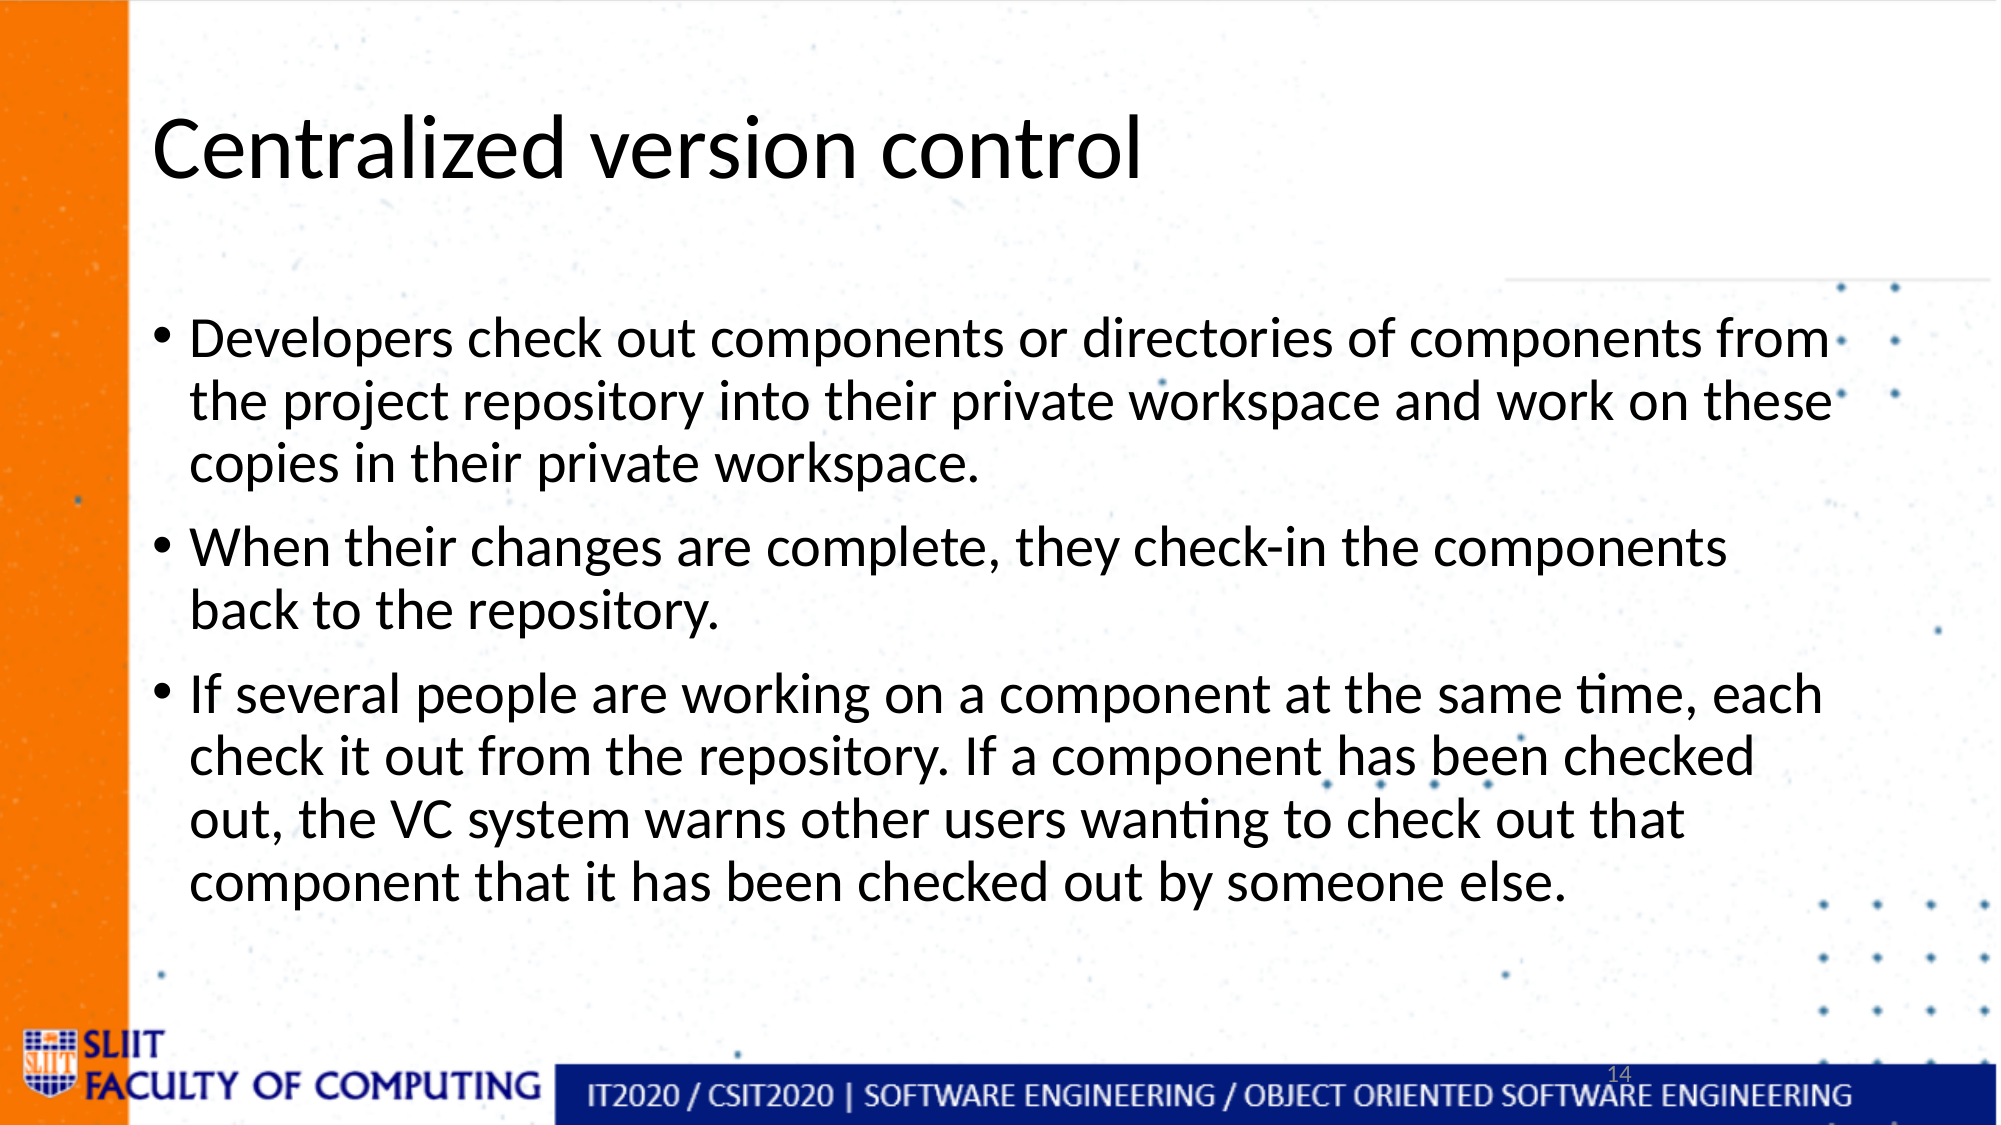

# Centralized version control
Developers check out components or directories of components from the project repository into their private workspace and work on these copies in their private workspace.
When their changes are complete, they check-in the components back to the repository.
If several people are working on a component at the same time, each check it out from the repository. If a component has been checked out, the VC system warns other users wanting to check out that component that it has been checked out by someone else.
14